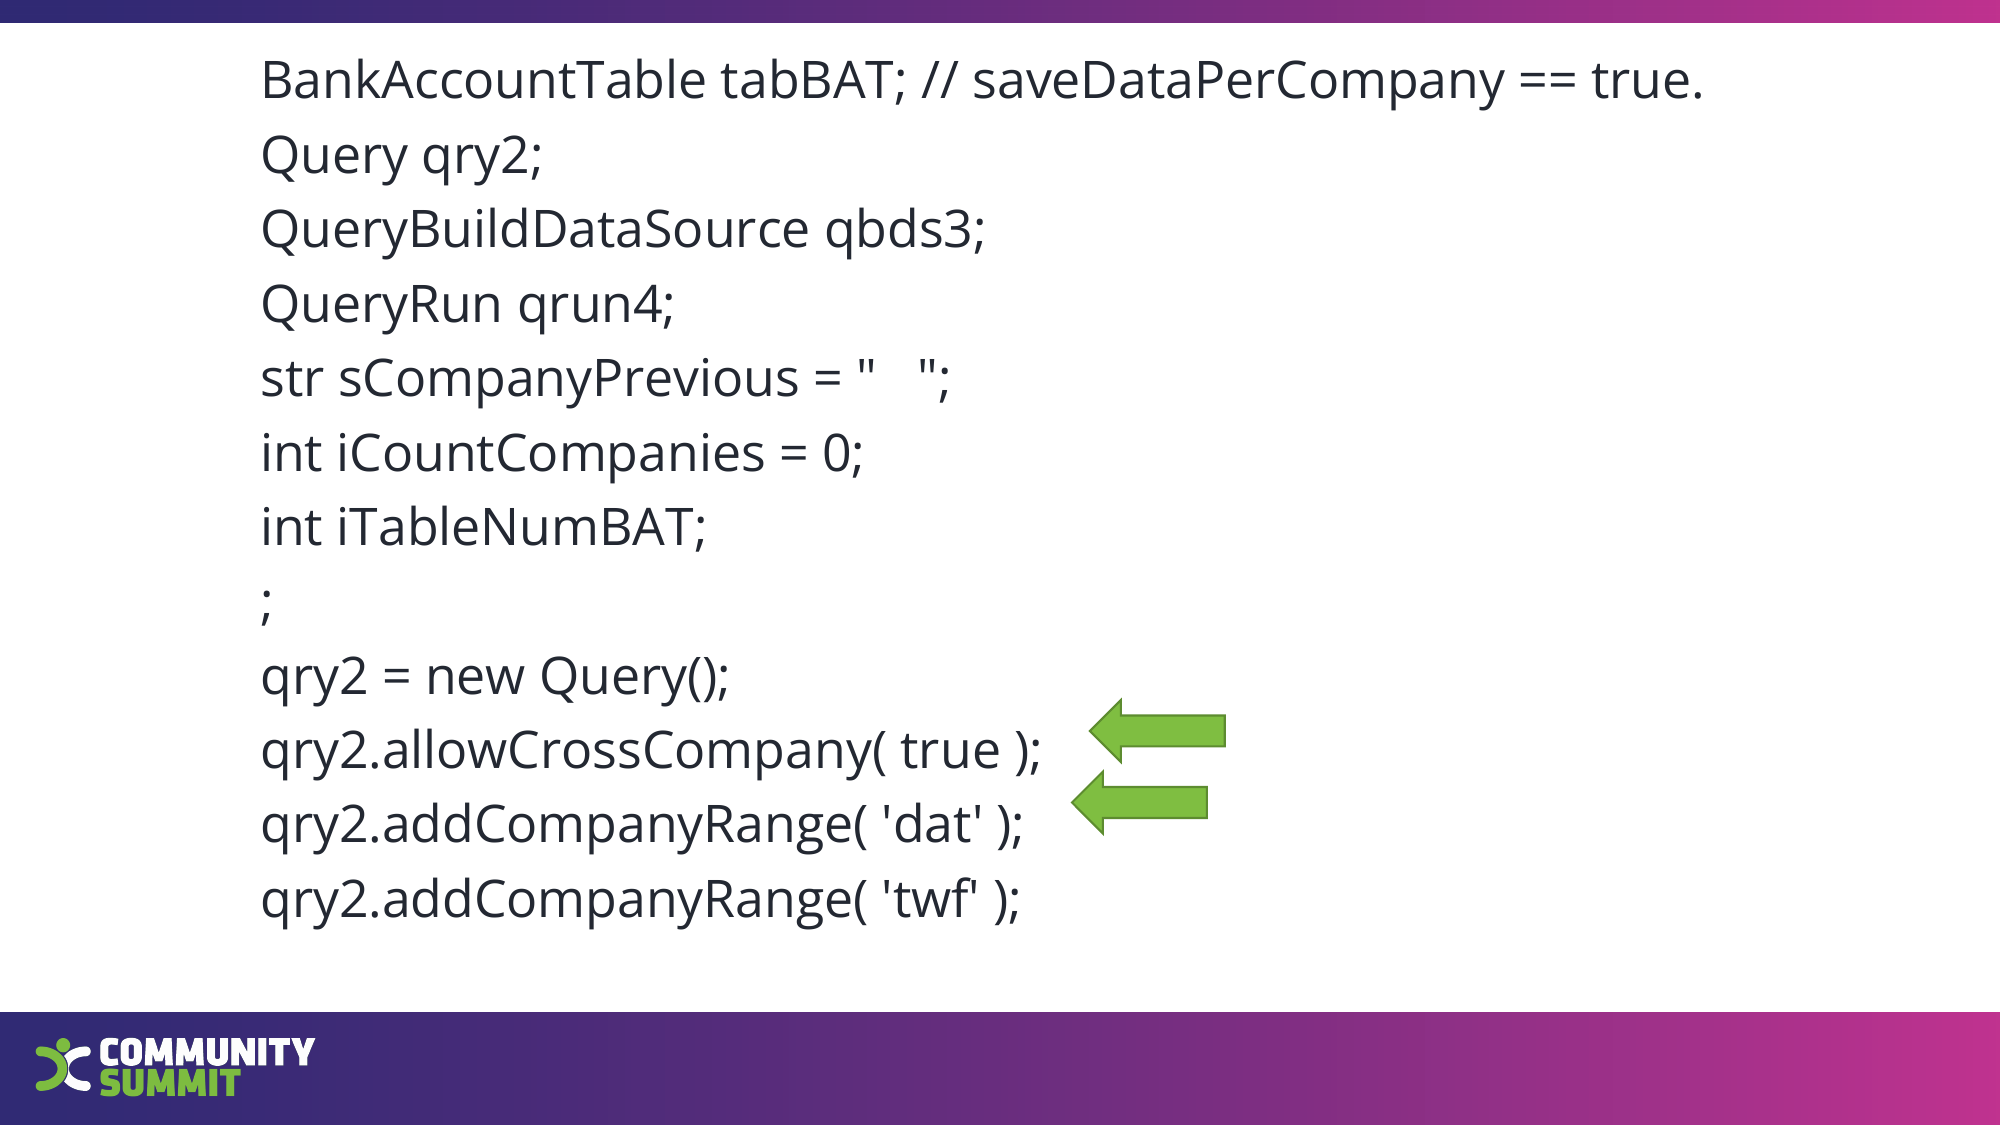

BankAccountTable tabBAT; // saveDataPerCompany == true.
        Query qry2;
        QueryBuildDataSource qbds3;
        QueryRun qrun4;
        str sCompanyPrevious = "   ";
        int iCountCompanies = 0;
        int iTableNumBAT;
        ;
        qry2 = new Query();
        qry2.allowCrossCompany( true );
        qry2.addCompanyRange( 'dat' );
        qry2.addCompanyRange( 'twf' );